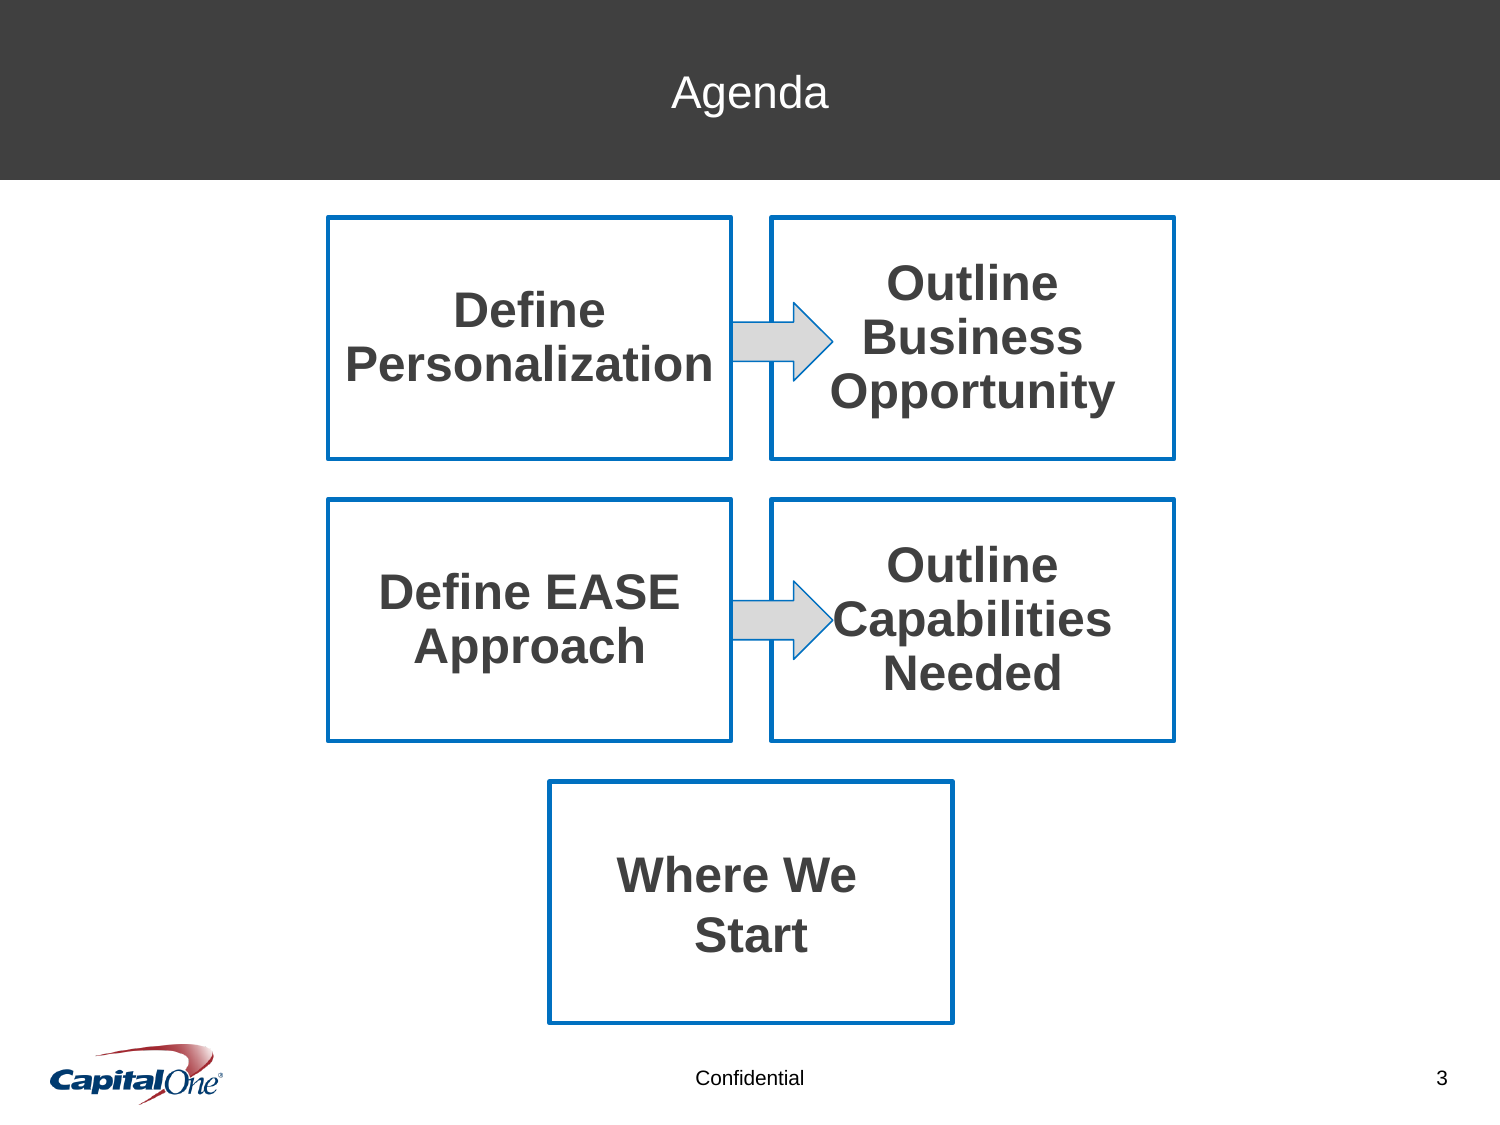

Agenda
Define Personalization
Outline Business Opportunity
Define EASE Approach
Outline Capabilities Needed
Where We   Start